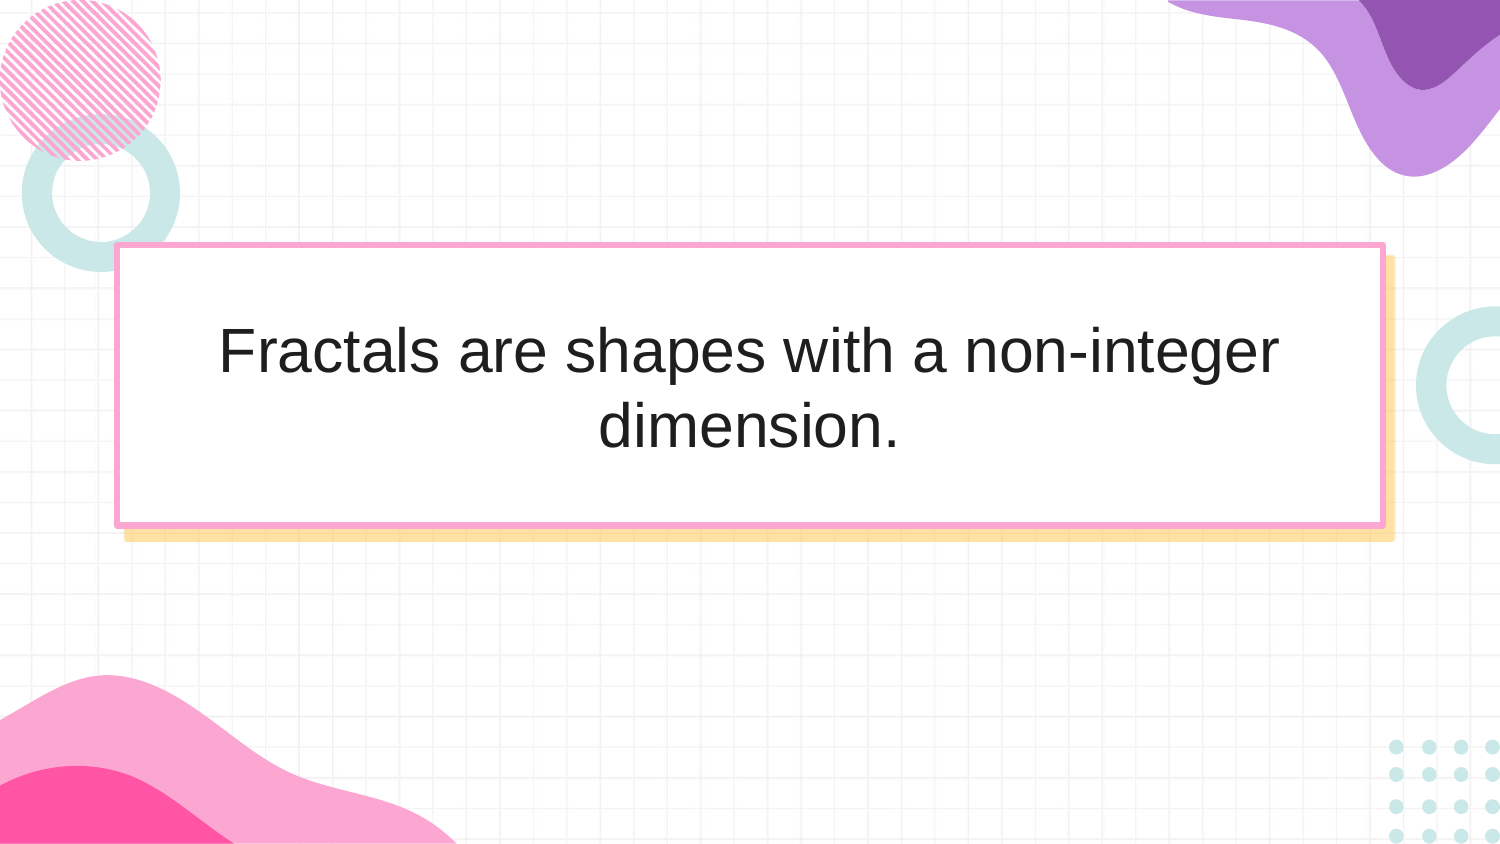

# Fractals are shapes with a non-integer dimension.